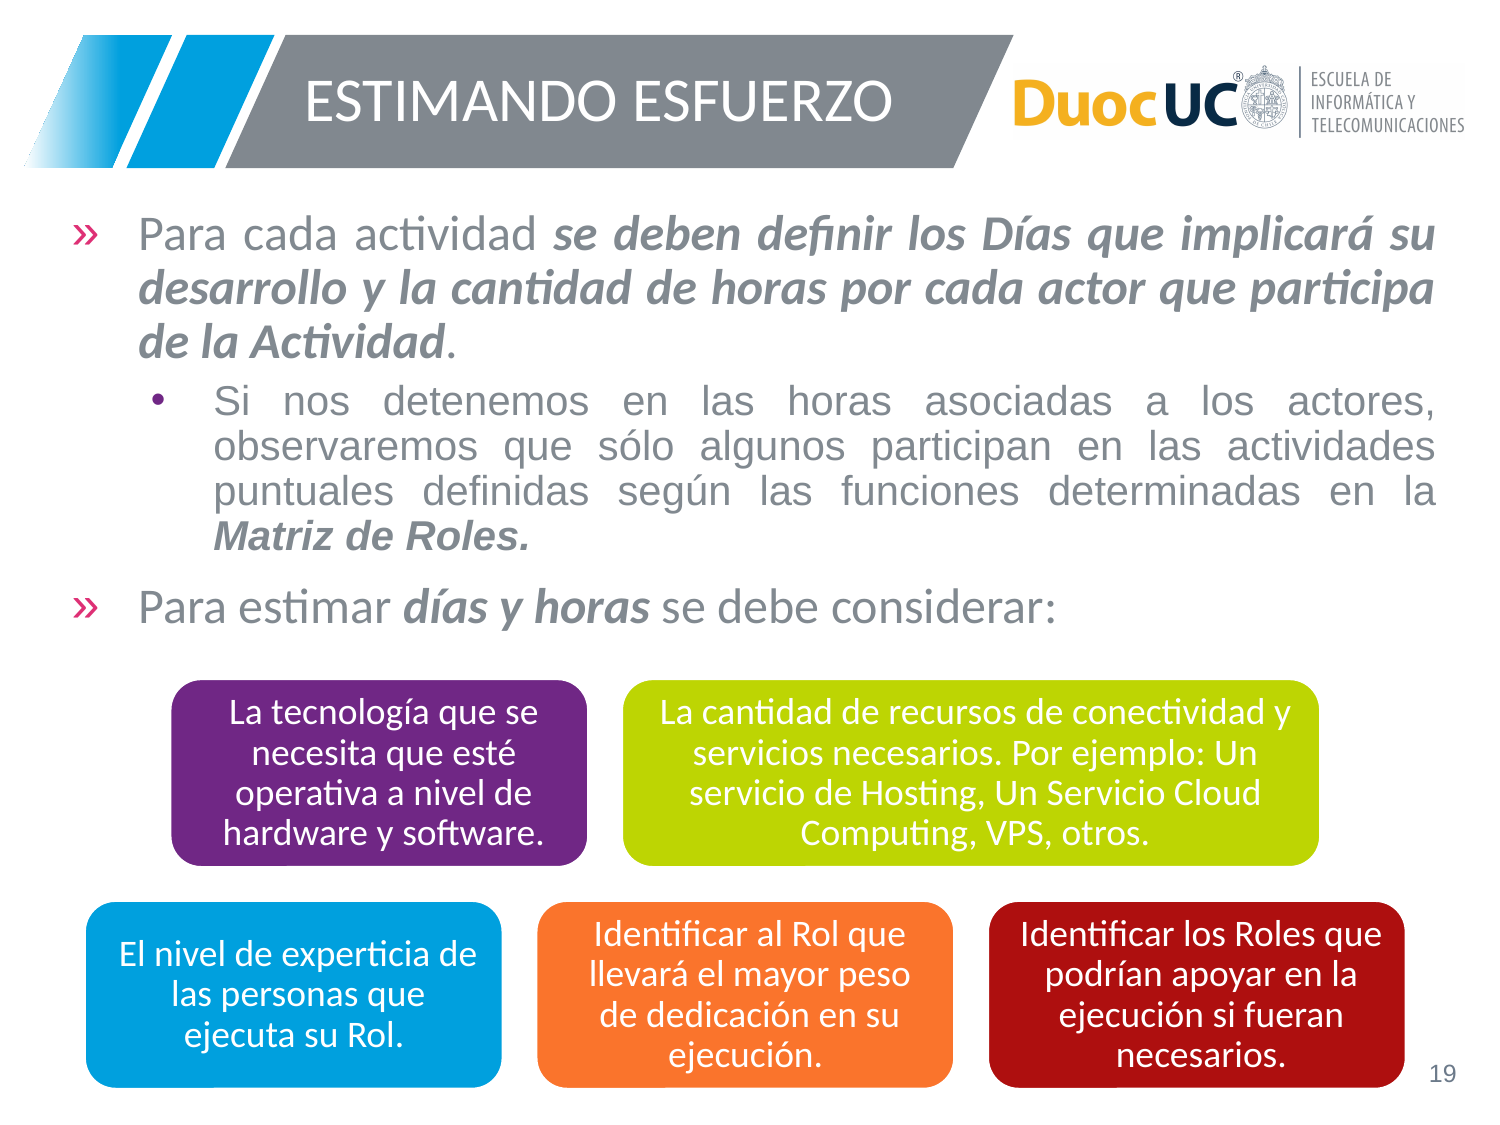

# ESTIMANDO ESFUERZO
Para cada actividad se deben definir los Días que implicará su desarrollo y la cantidad de horas por cada actor que participa de la Actividad.
Si nos detenemos en las horas asociadas a los actores, observaremos que sólo algunos participan en las actividades puntuales definidas según las funciones determinadas en la Matriz de Roles.
Para estimar días y horas se debe considerar:

La tecnología que se necesita que esté operativa a nivel de hardware y software.
La cantidad de recursos de conectividad y servicios necesarios. Por ejemplo: Un servicio de Hosting, Un Servicio Cloud Computing, VPS, otros.
El nivel de experticia de las personas que ejecuta su Rol.
Identificar al Rol que llevará el mayor peso de dedicación en su ejecución.
Identificar los Roles que podrían apoyar en la ejecución si fueran necesarios.